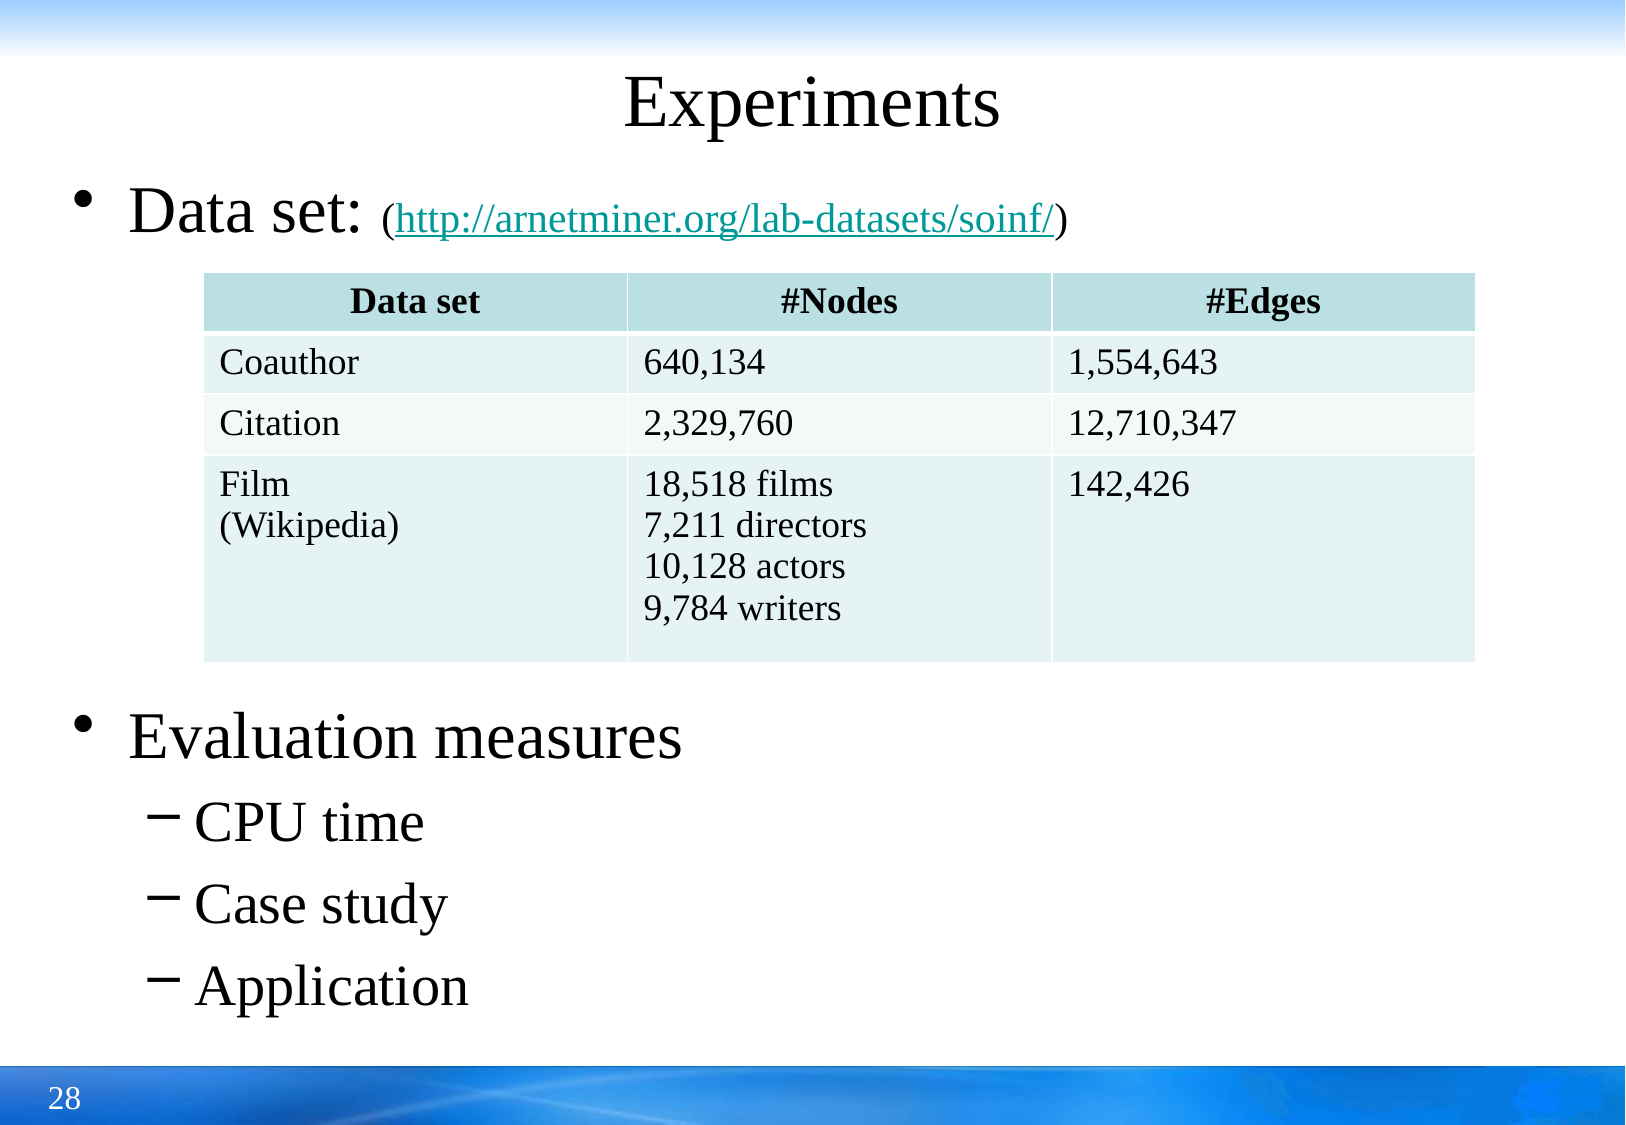

# Experiments
Data set: (http://arnetminer.org/lab-datasets/soinf/)

Evaluation measures
CPU time
Case study
Application
| Data set | #Nodes | #Edges |
| --- | --- | --- |
| Coauthor | 640,134 | 1,554,643 |
| Citation | 2,329,760 | 12,710,347 |
| Film (Wikipedia) | 18,518 films 7,211 directors 10,128 actors 9,784 writers | 142,426 |